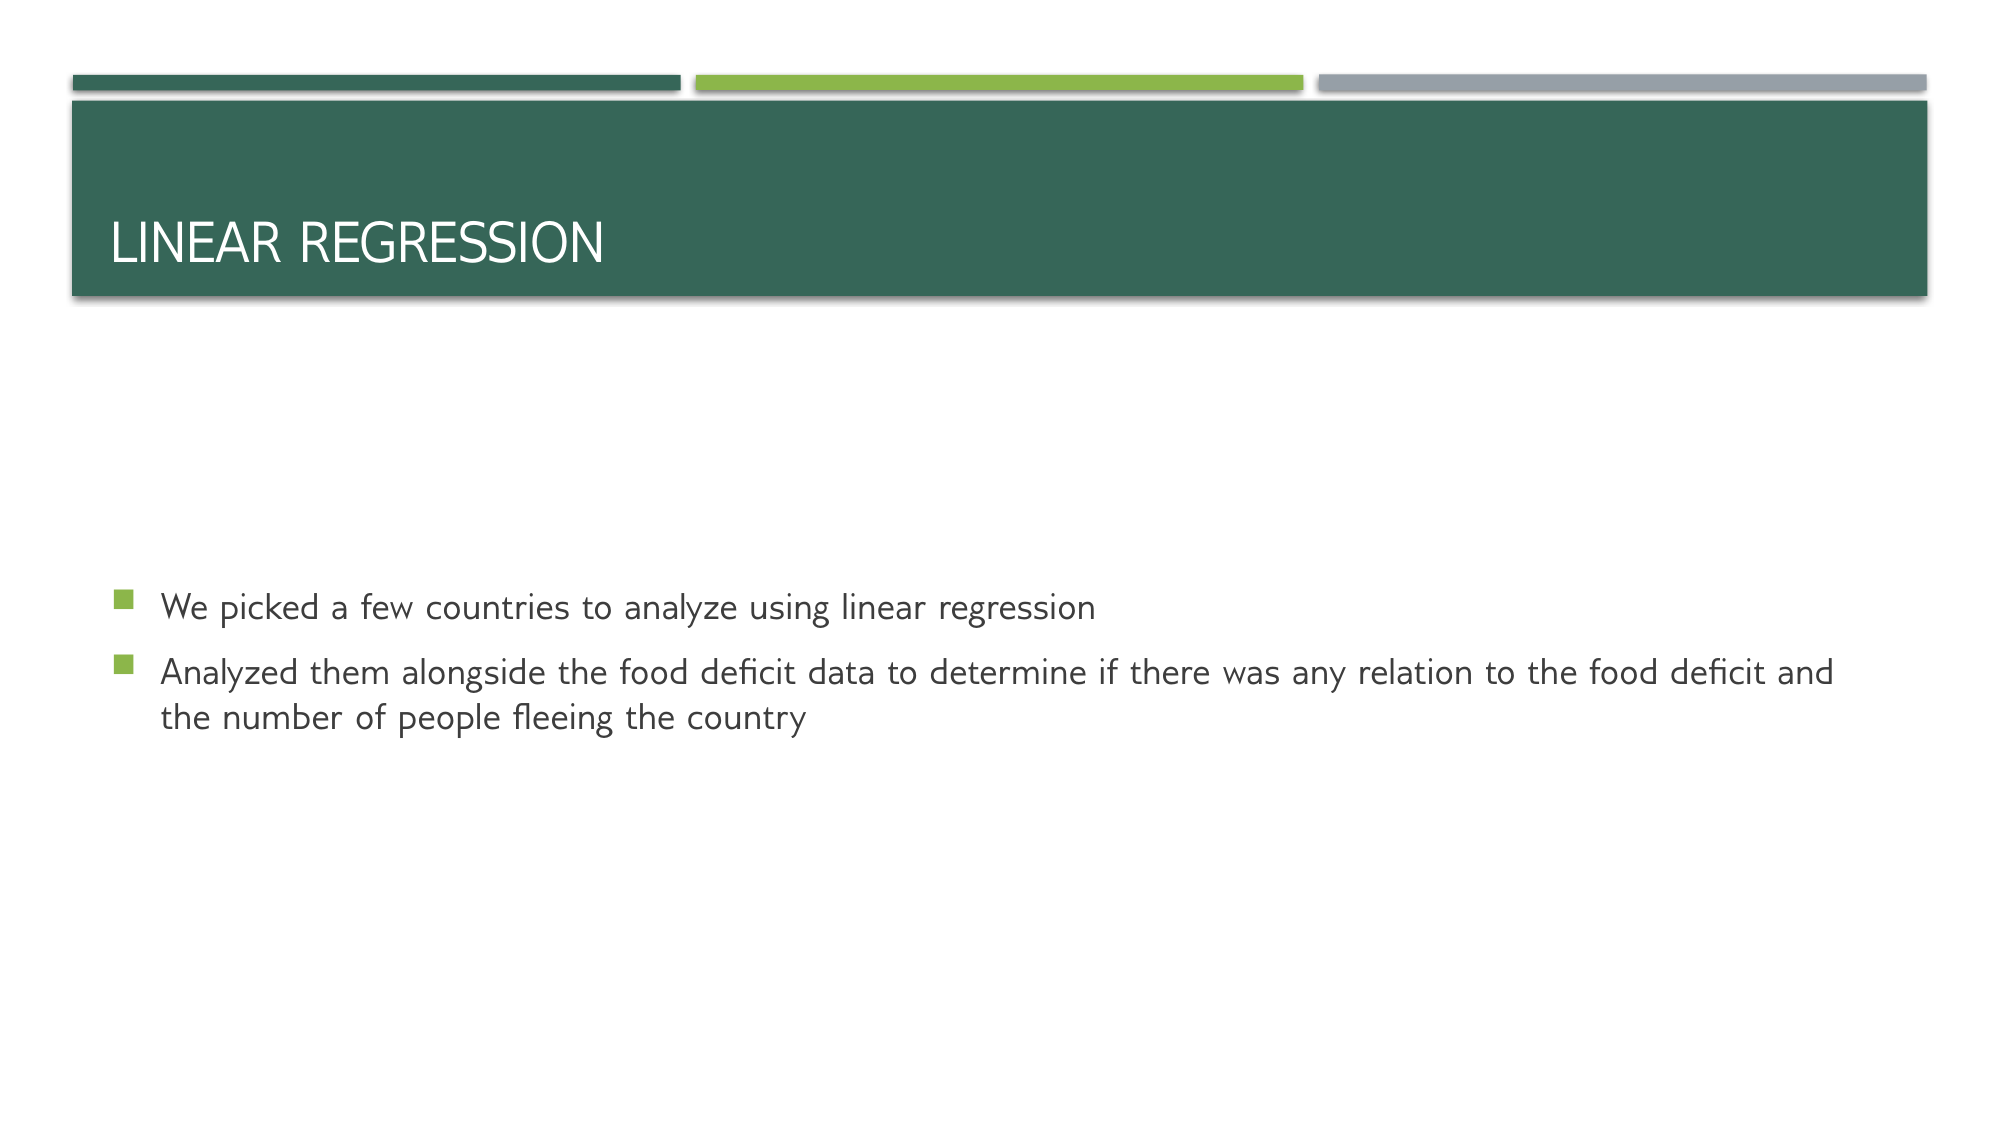

# Linear regression
We picked a few countries to analyze using linear regression
Analyzed them alongside the food deficit data to determine if there was any relation to the food deficit and the number of people fleeing the country